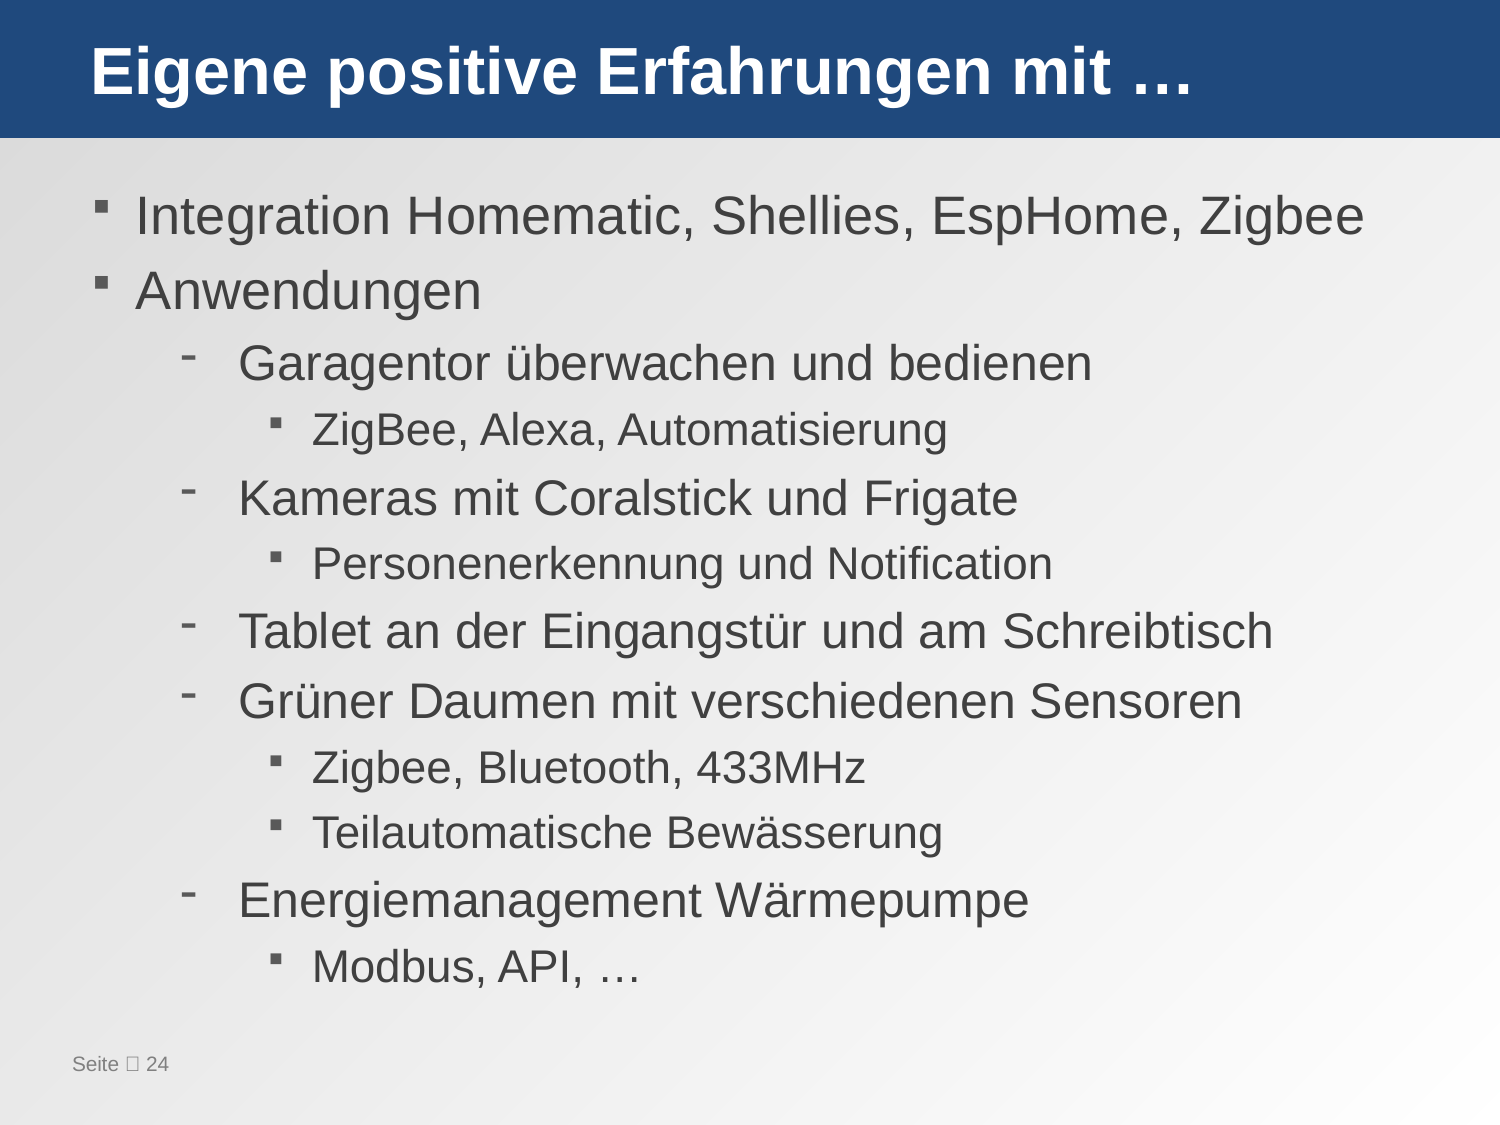

# Eigene positive Erfahrungen mit …
Integration Homematic, Shellies, EspHome, Zigbee
Anwendungen
Garagentor überwachen und bedienen
ZigBee, Alexa, Automatisierung
Kameras mit Coralstick und Frigate
Personenerkennung und Notification
Tablet an der Eingangstür und am Schreibtisch
Grüner Daumen mit verschiedenen Sensoren
Zigbee, Bluetooth, 433MHz
Teilautomatische Bewässerung
Energiemanagement Wärmepumpe
Modbus, API, …